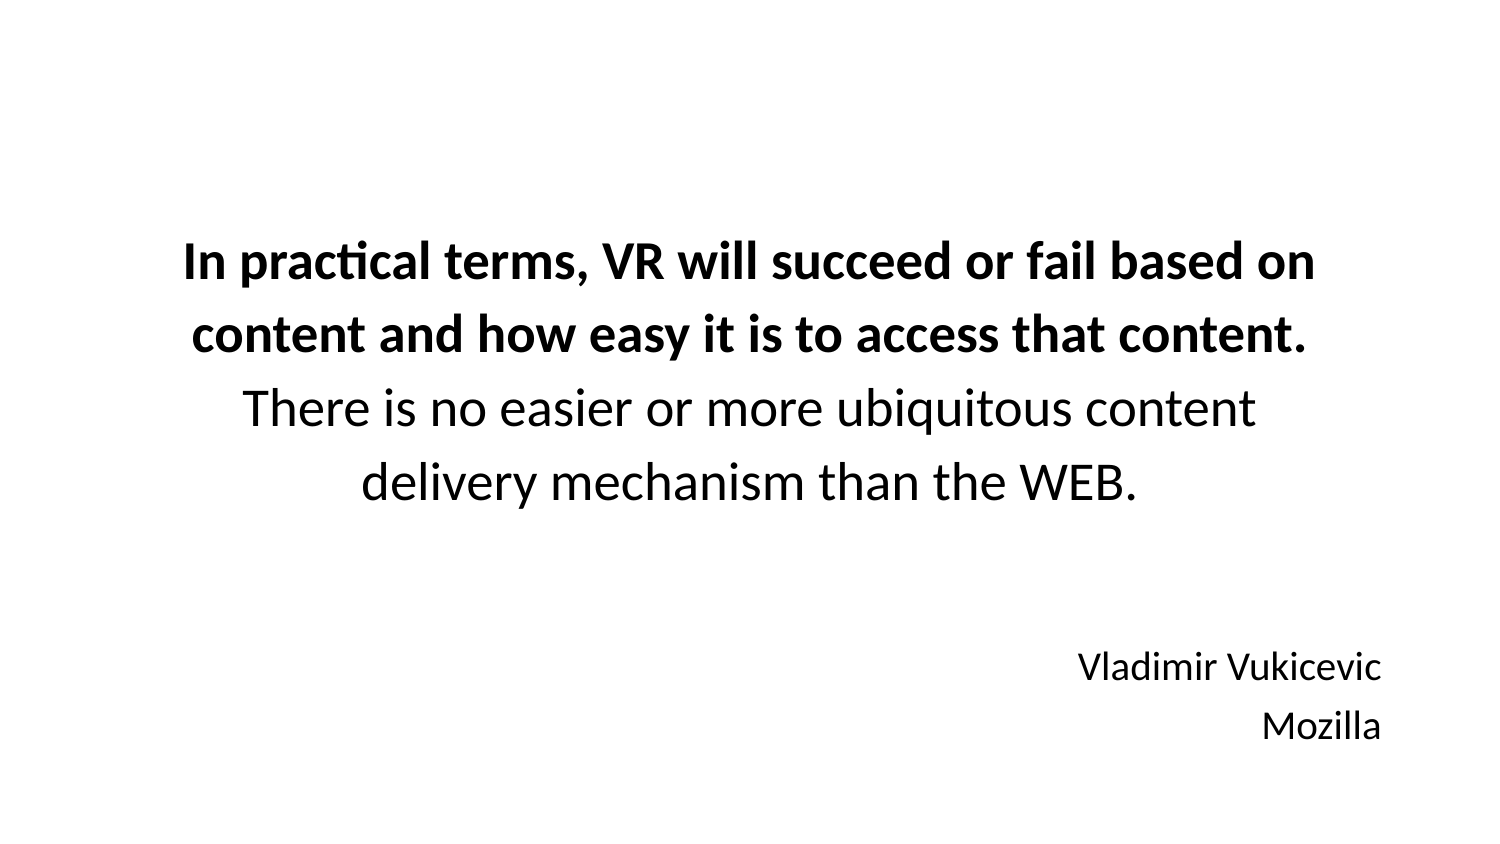

In practical terms, VR will succeed or fail based on
content and how easy it is to access that content.
There is no easier or more ubiquitous content
delivery mechanism than the WEB.

Vladimir Vukicevic
Mozilla